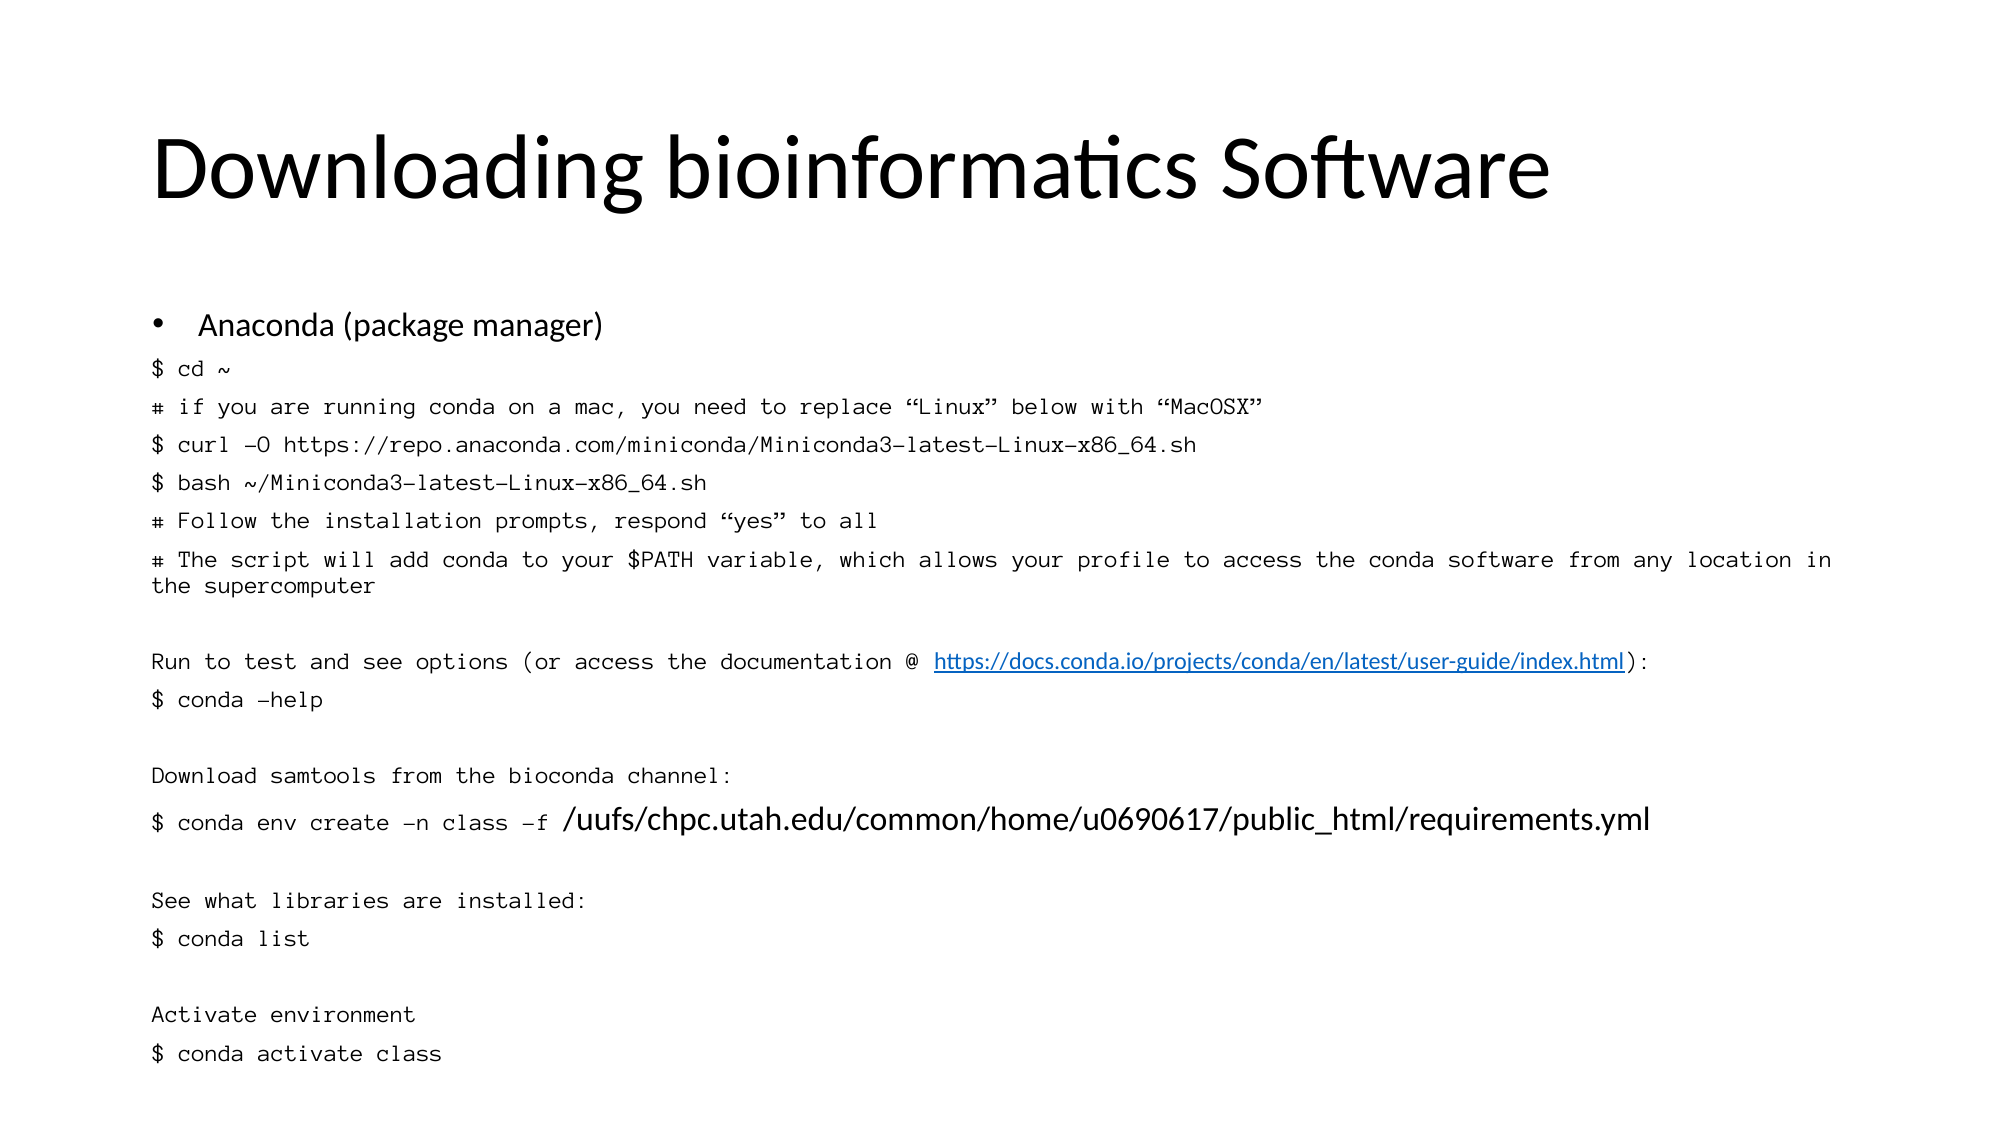

# Downloading bioinformatics Software
Anaconda (package manager)
$ cd ~
# if you are running conda on a mac, you need to replace “Linux” below with “MacOSX”
$ curl -O https://repo.anaconda.com/miniconda/Miniconda3-latest-Linux-x86_64.sh
$ bash ~/Miniconda3-latest-Linux-x86_64.sh
# Follow the installation prompts, respond “yes” to all
# The script will add conda to your $PATH variable, which allows your profile to access the conda software from any location in the supercomputer

Run to test and see options (or access the documentation @ https://docs.conda.io/projects/conda/en/latest/user-guide/index.html):
$ conda –help

Download samtools from the bioconda channel:
$ conda env create –n class –f /uufs/chpc.utah.edu/common/home/u0690617/public_html/requirements.yml

See what libraries are installed:
$ conda list

Activate environment
$ conda activate class